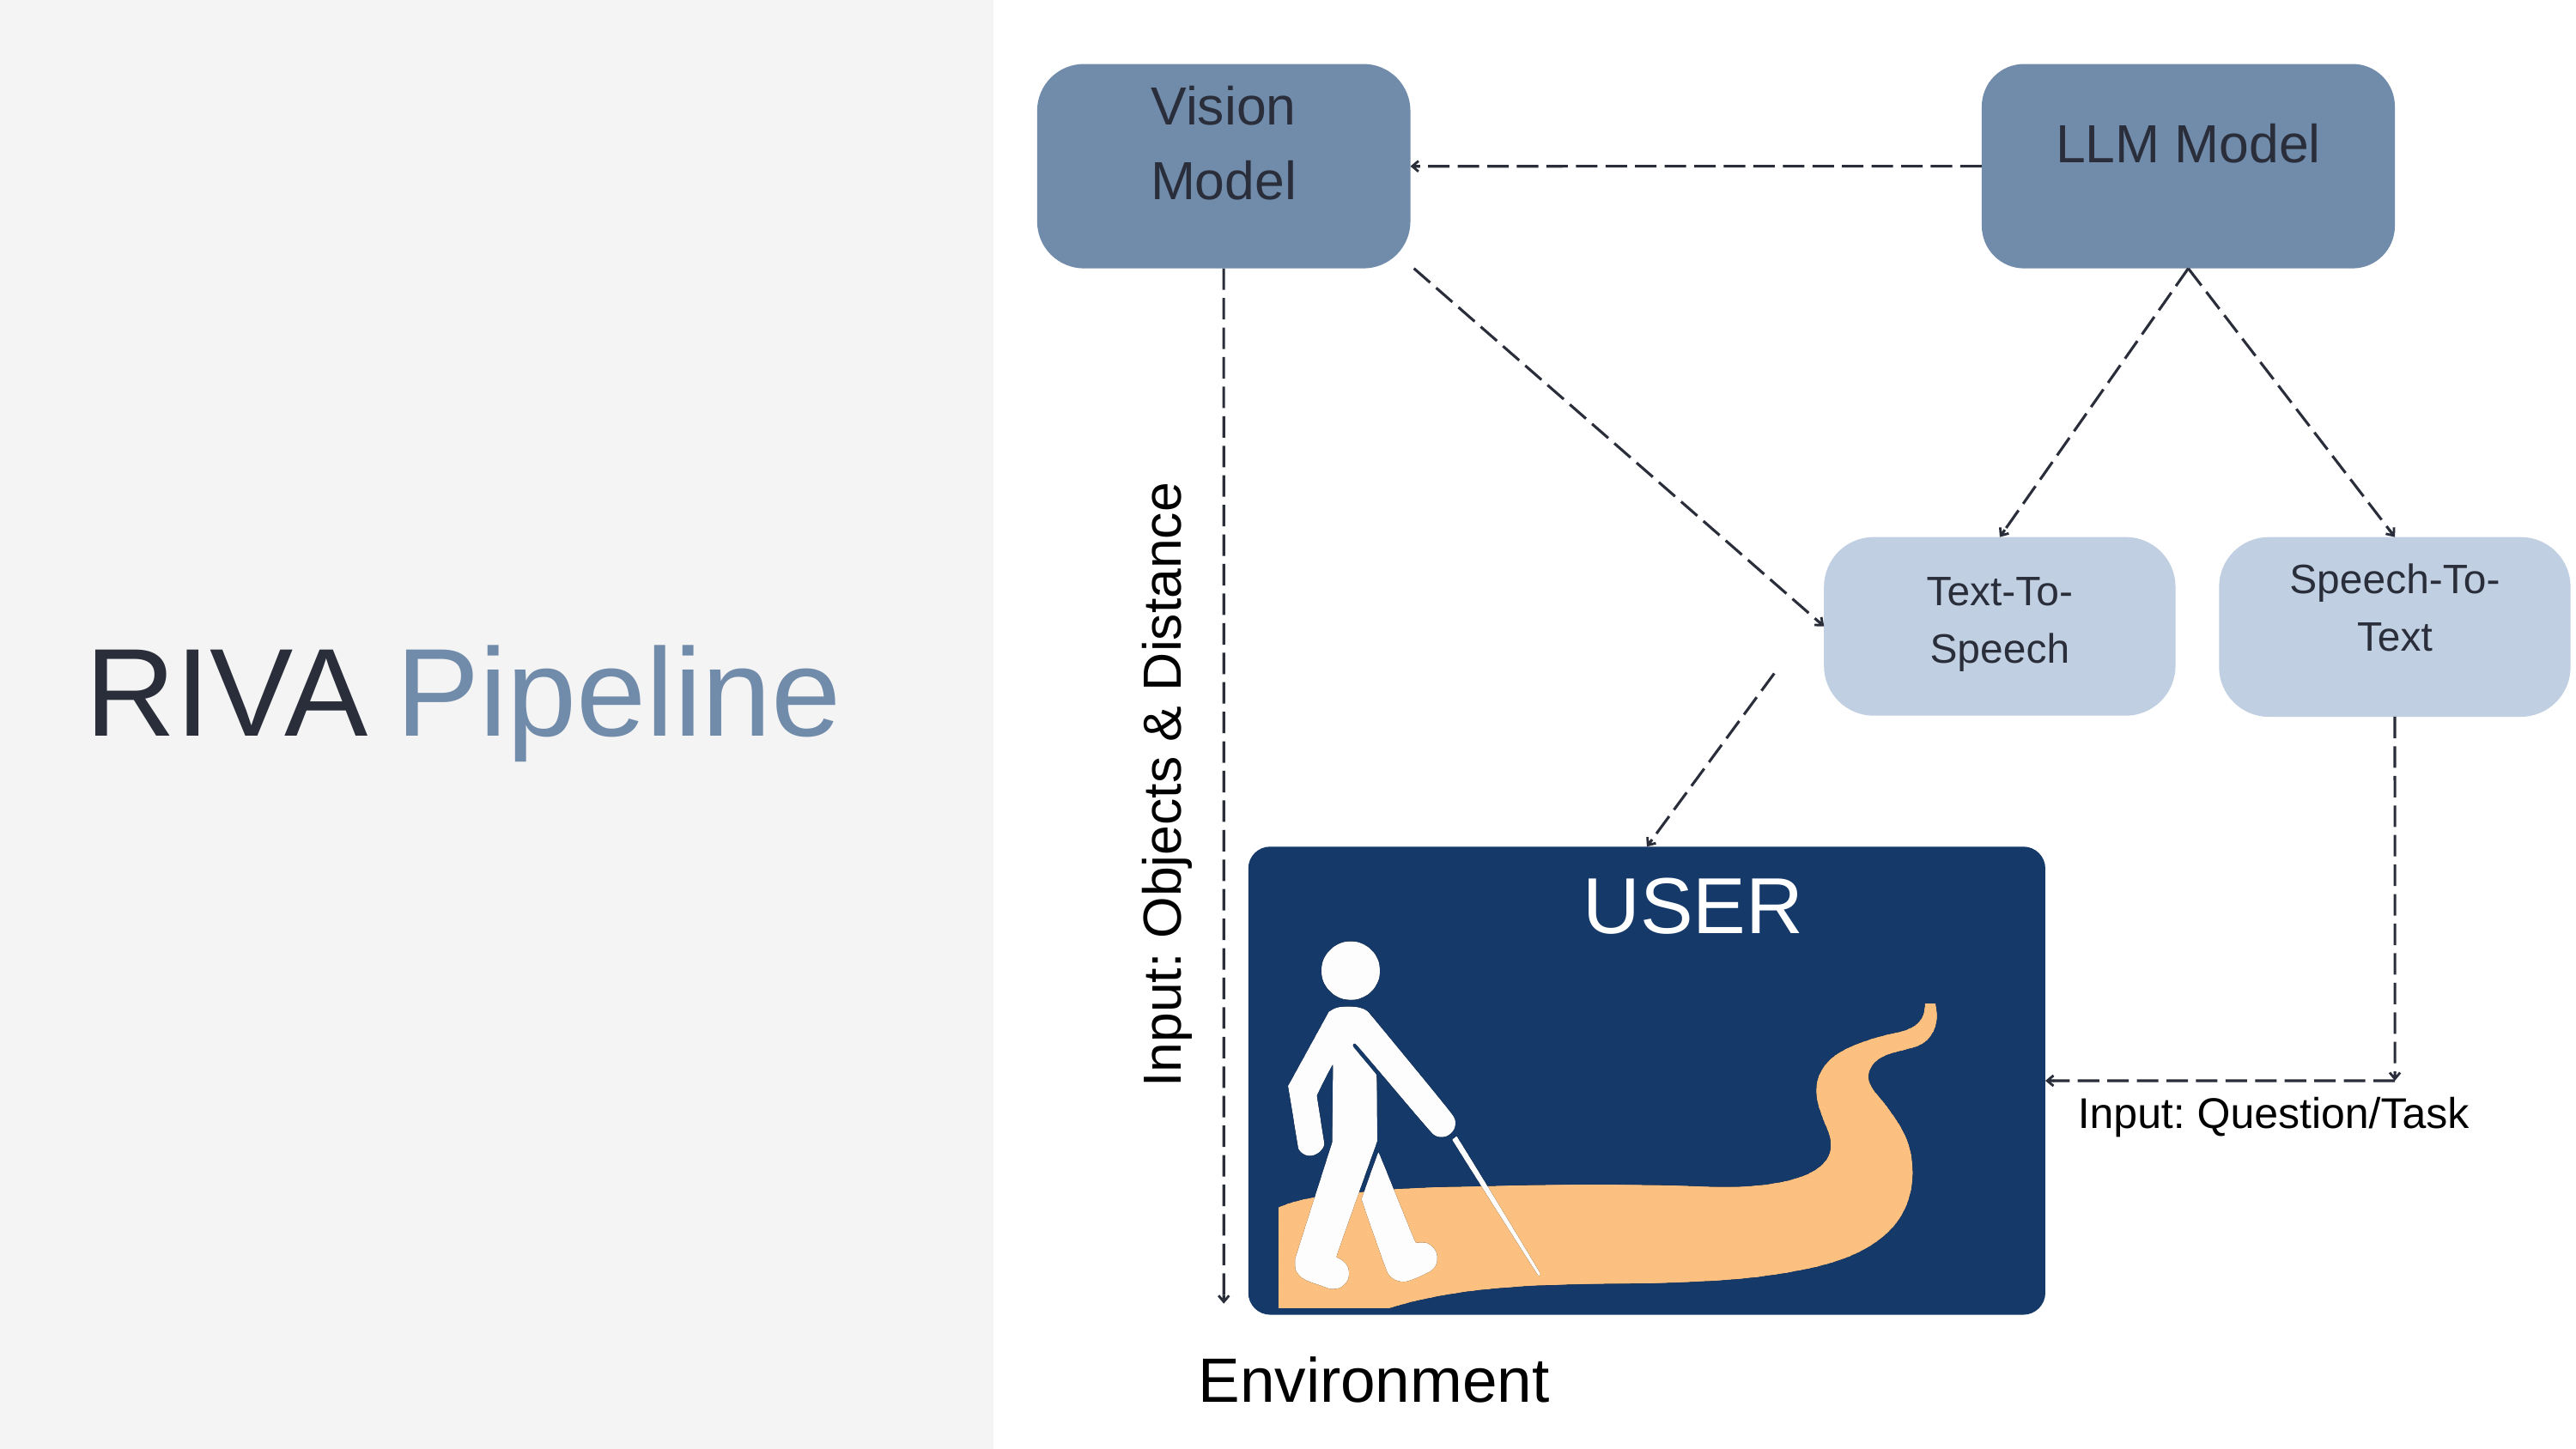

Vision Model

LLM Model

Text-To-Speech

Speech-To-Text
RIVA Pipeline

Input: Objects & Distance
USER

Input: Question/Task

Environment